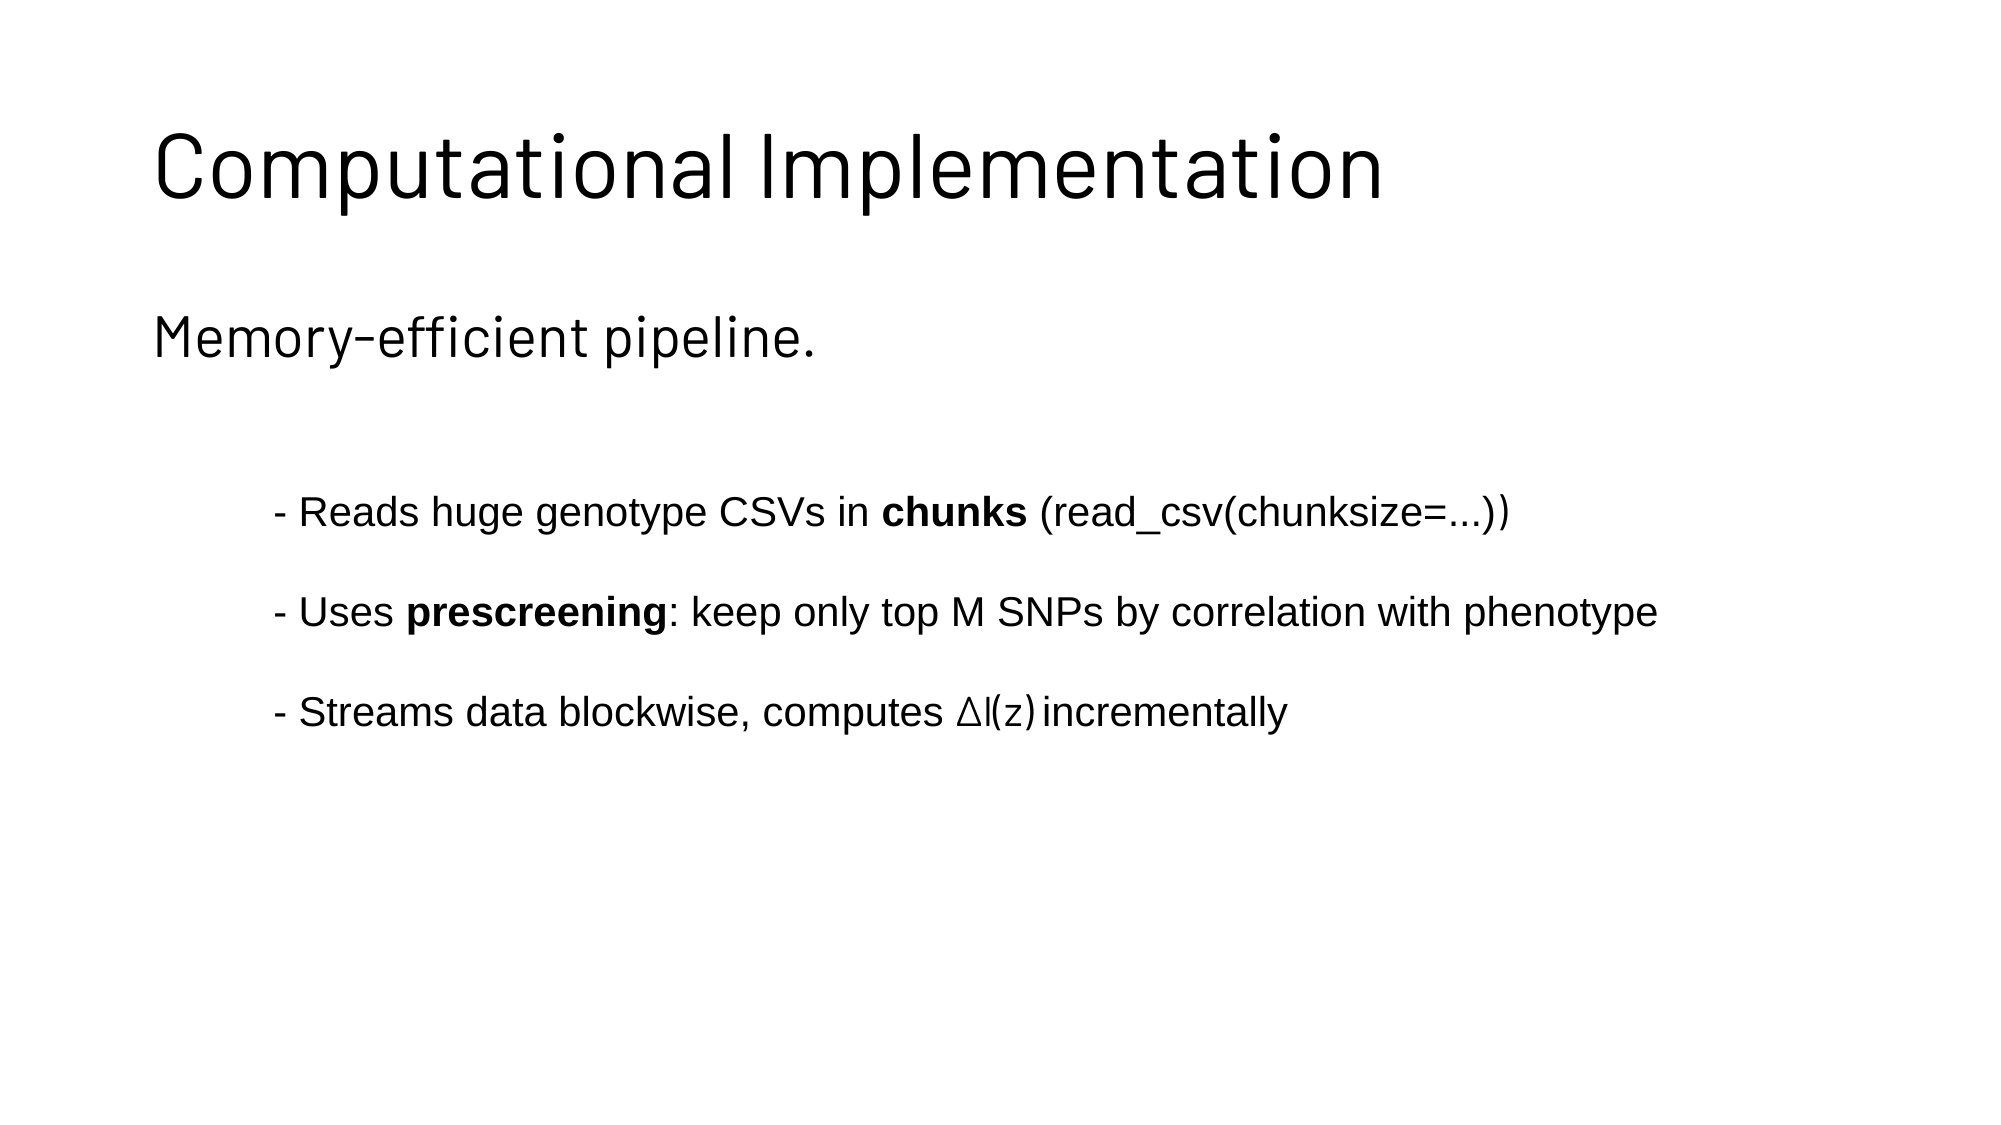

# Computational Implementation
Memory-efficient pipeline.

                      - Reads huge genotype CSVs in chunks (read_csv(chunksize=...))

                      - Uses prescreening: keep only top M SNPs by correlation with phenotype

                      - Streams data blockwise, computes ΔI(z) incrementally